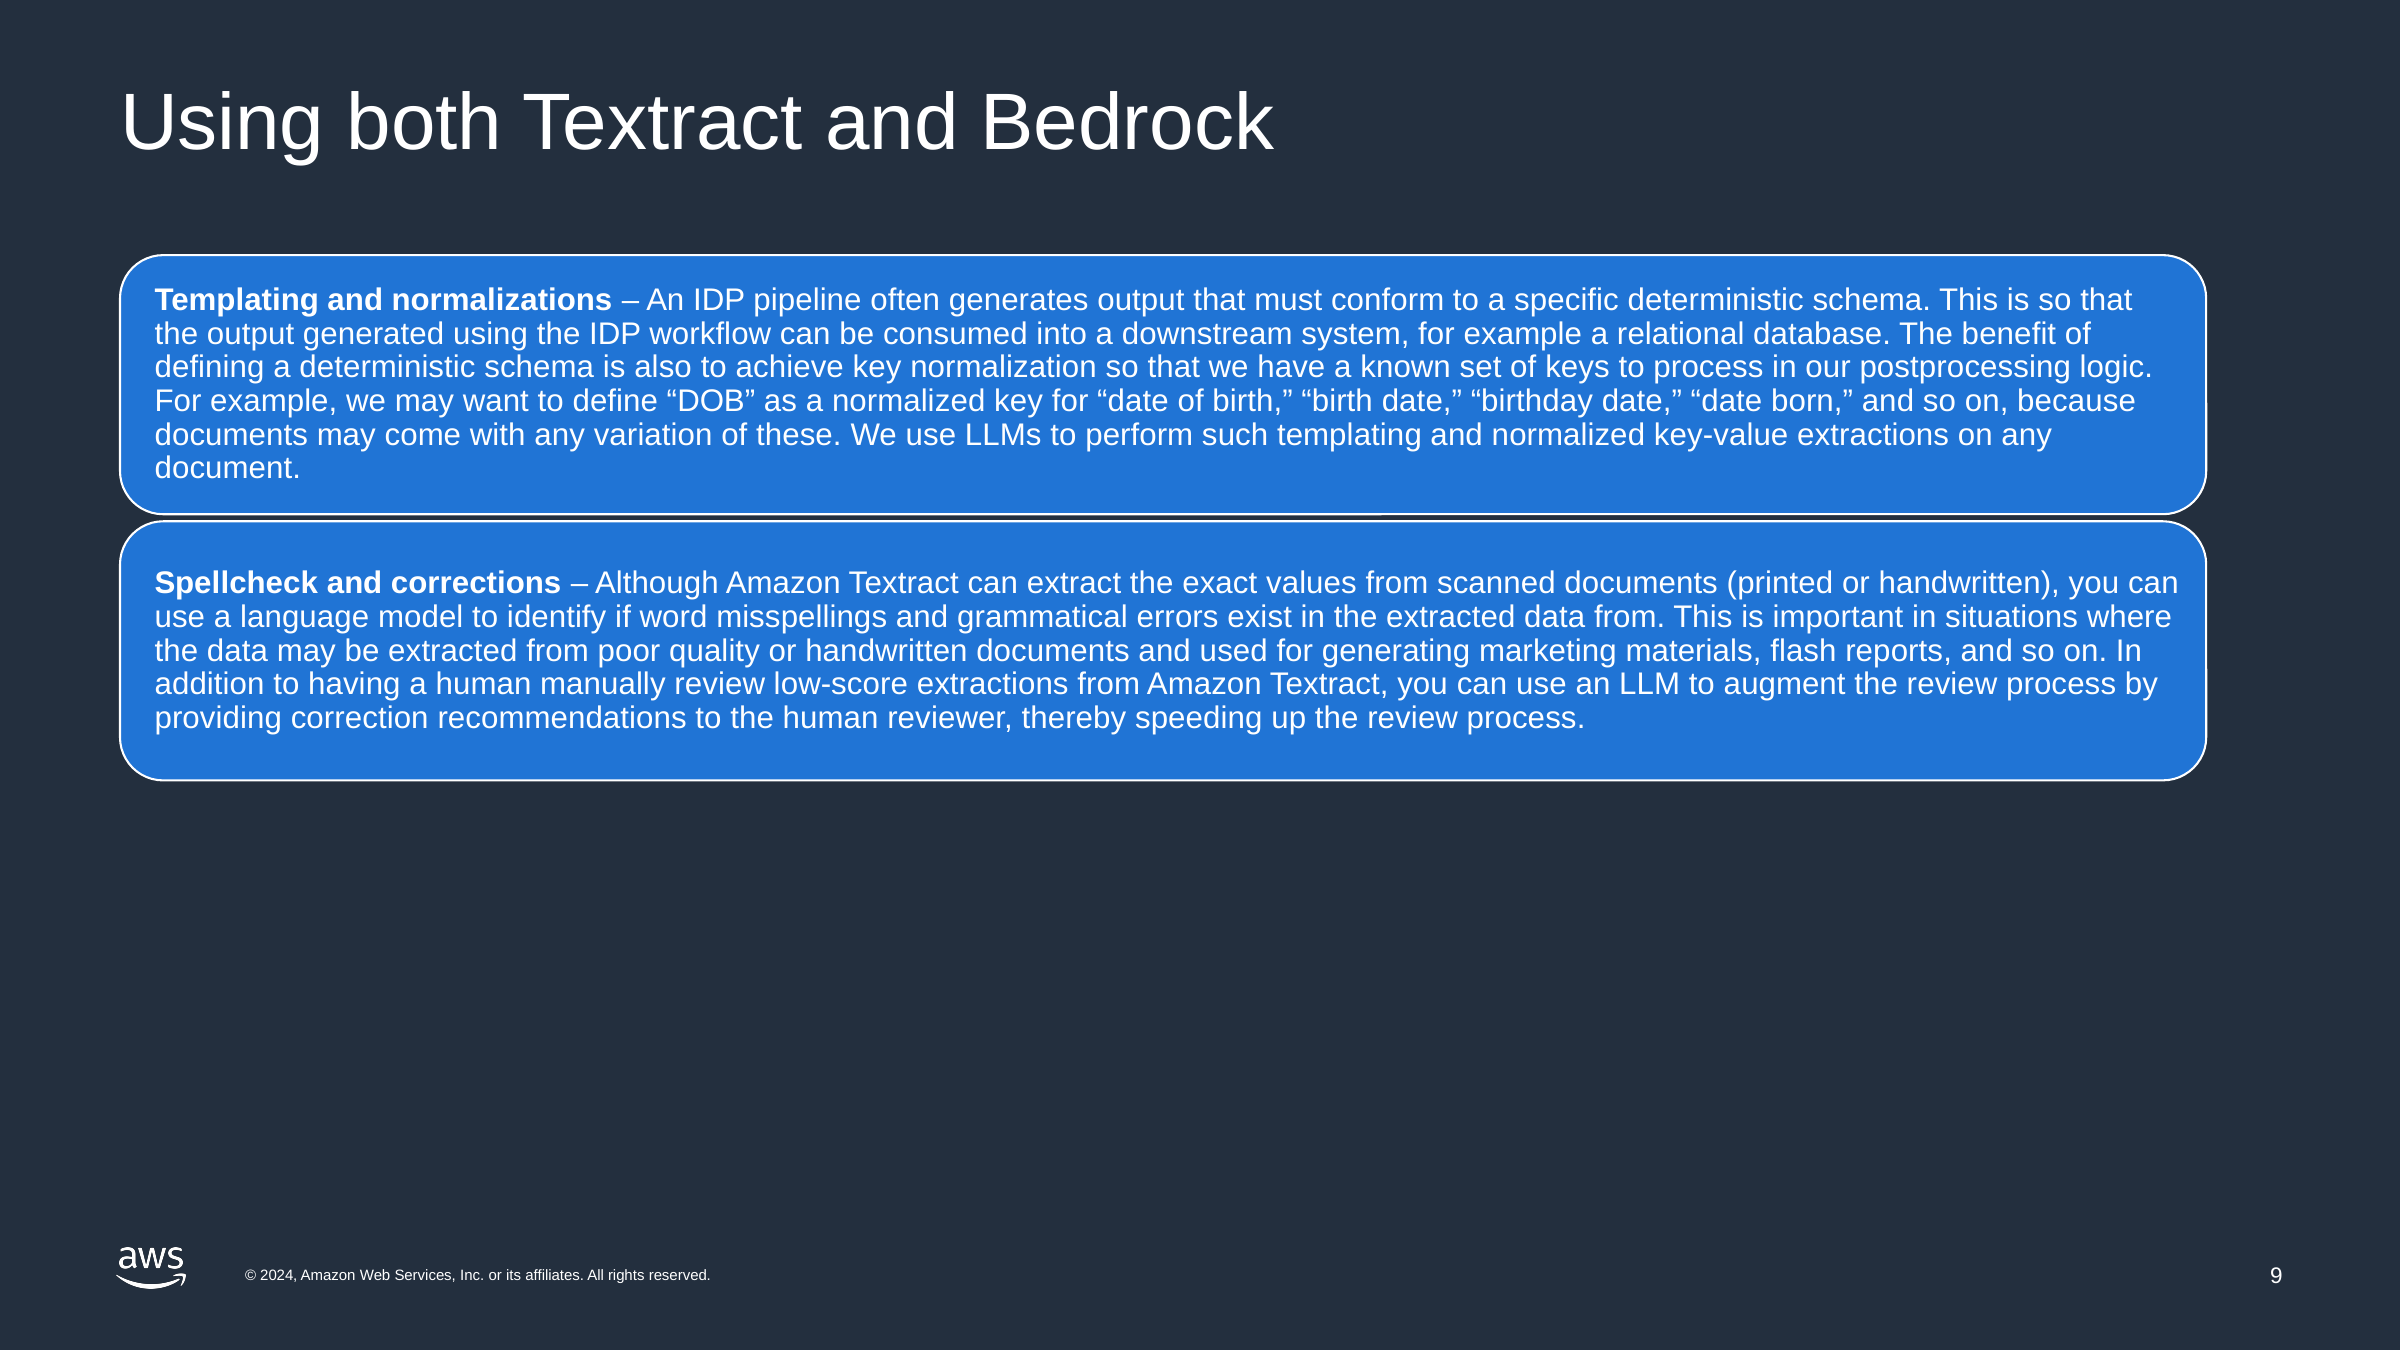

# Using both Textract and Bedrock
Templating and normalizations – An IDP pipeline often generates output that must conform to a specific deterministic schema. This is so that the output generated using the IDP workflow can be consumed into a downstream system, for example a relational database. The benefit of defining a deterministic schema is also to achieve key normalization so that we have a known set of keys to process in our postprocessing logic. For example, we may want to define “DOB” as a normalized key for “date of birth,” “birth date,” “birthday date,” “date born,” and so on, because documents may come with any variation of these. We use LLMs to perform such templating and normalized key-value extractions on any document.
Spellcheck and corrections – Although Amazon Textract can extract the exact values from scanned documents (printed or handwritten), you can use a language model to identify if word misspellings and grammatical errors exist in the extracted data from. This is important in situations where the data may be extracted from poor quality or handwritten documents and used for generating marketing materials, flash reports, and so on. In addition to having a human manually review low-score extractions from Amazon Textract, you can use an LLM to augment the review process by providing correction recommendations to the human reviewer, thereby speeding up the review process.
9